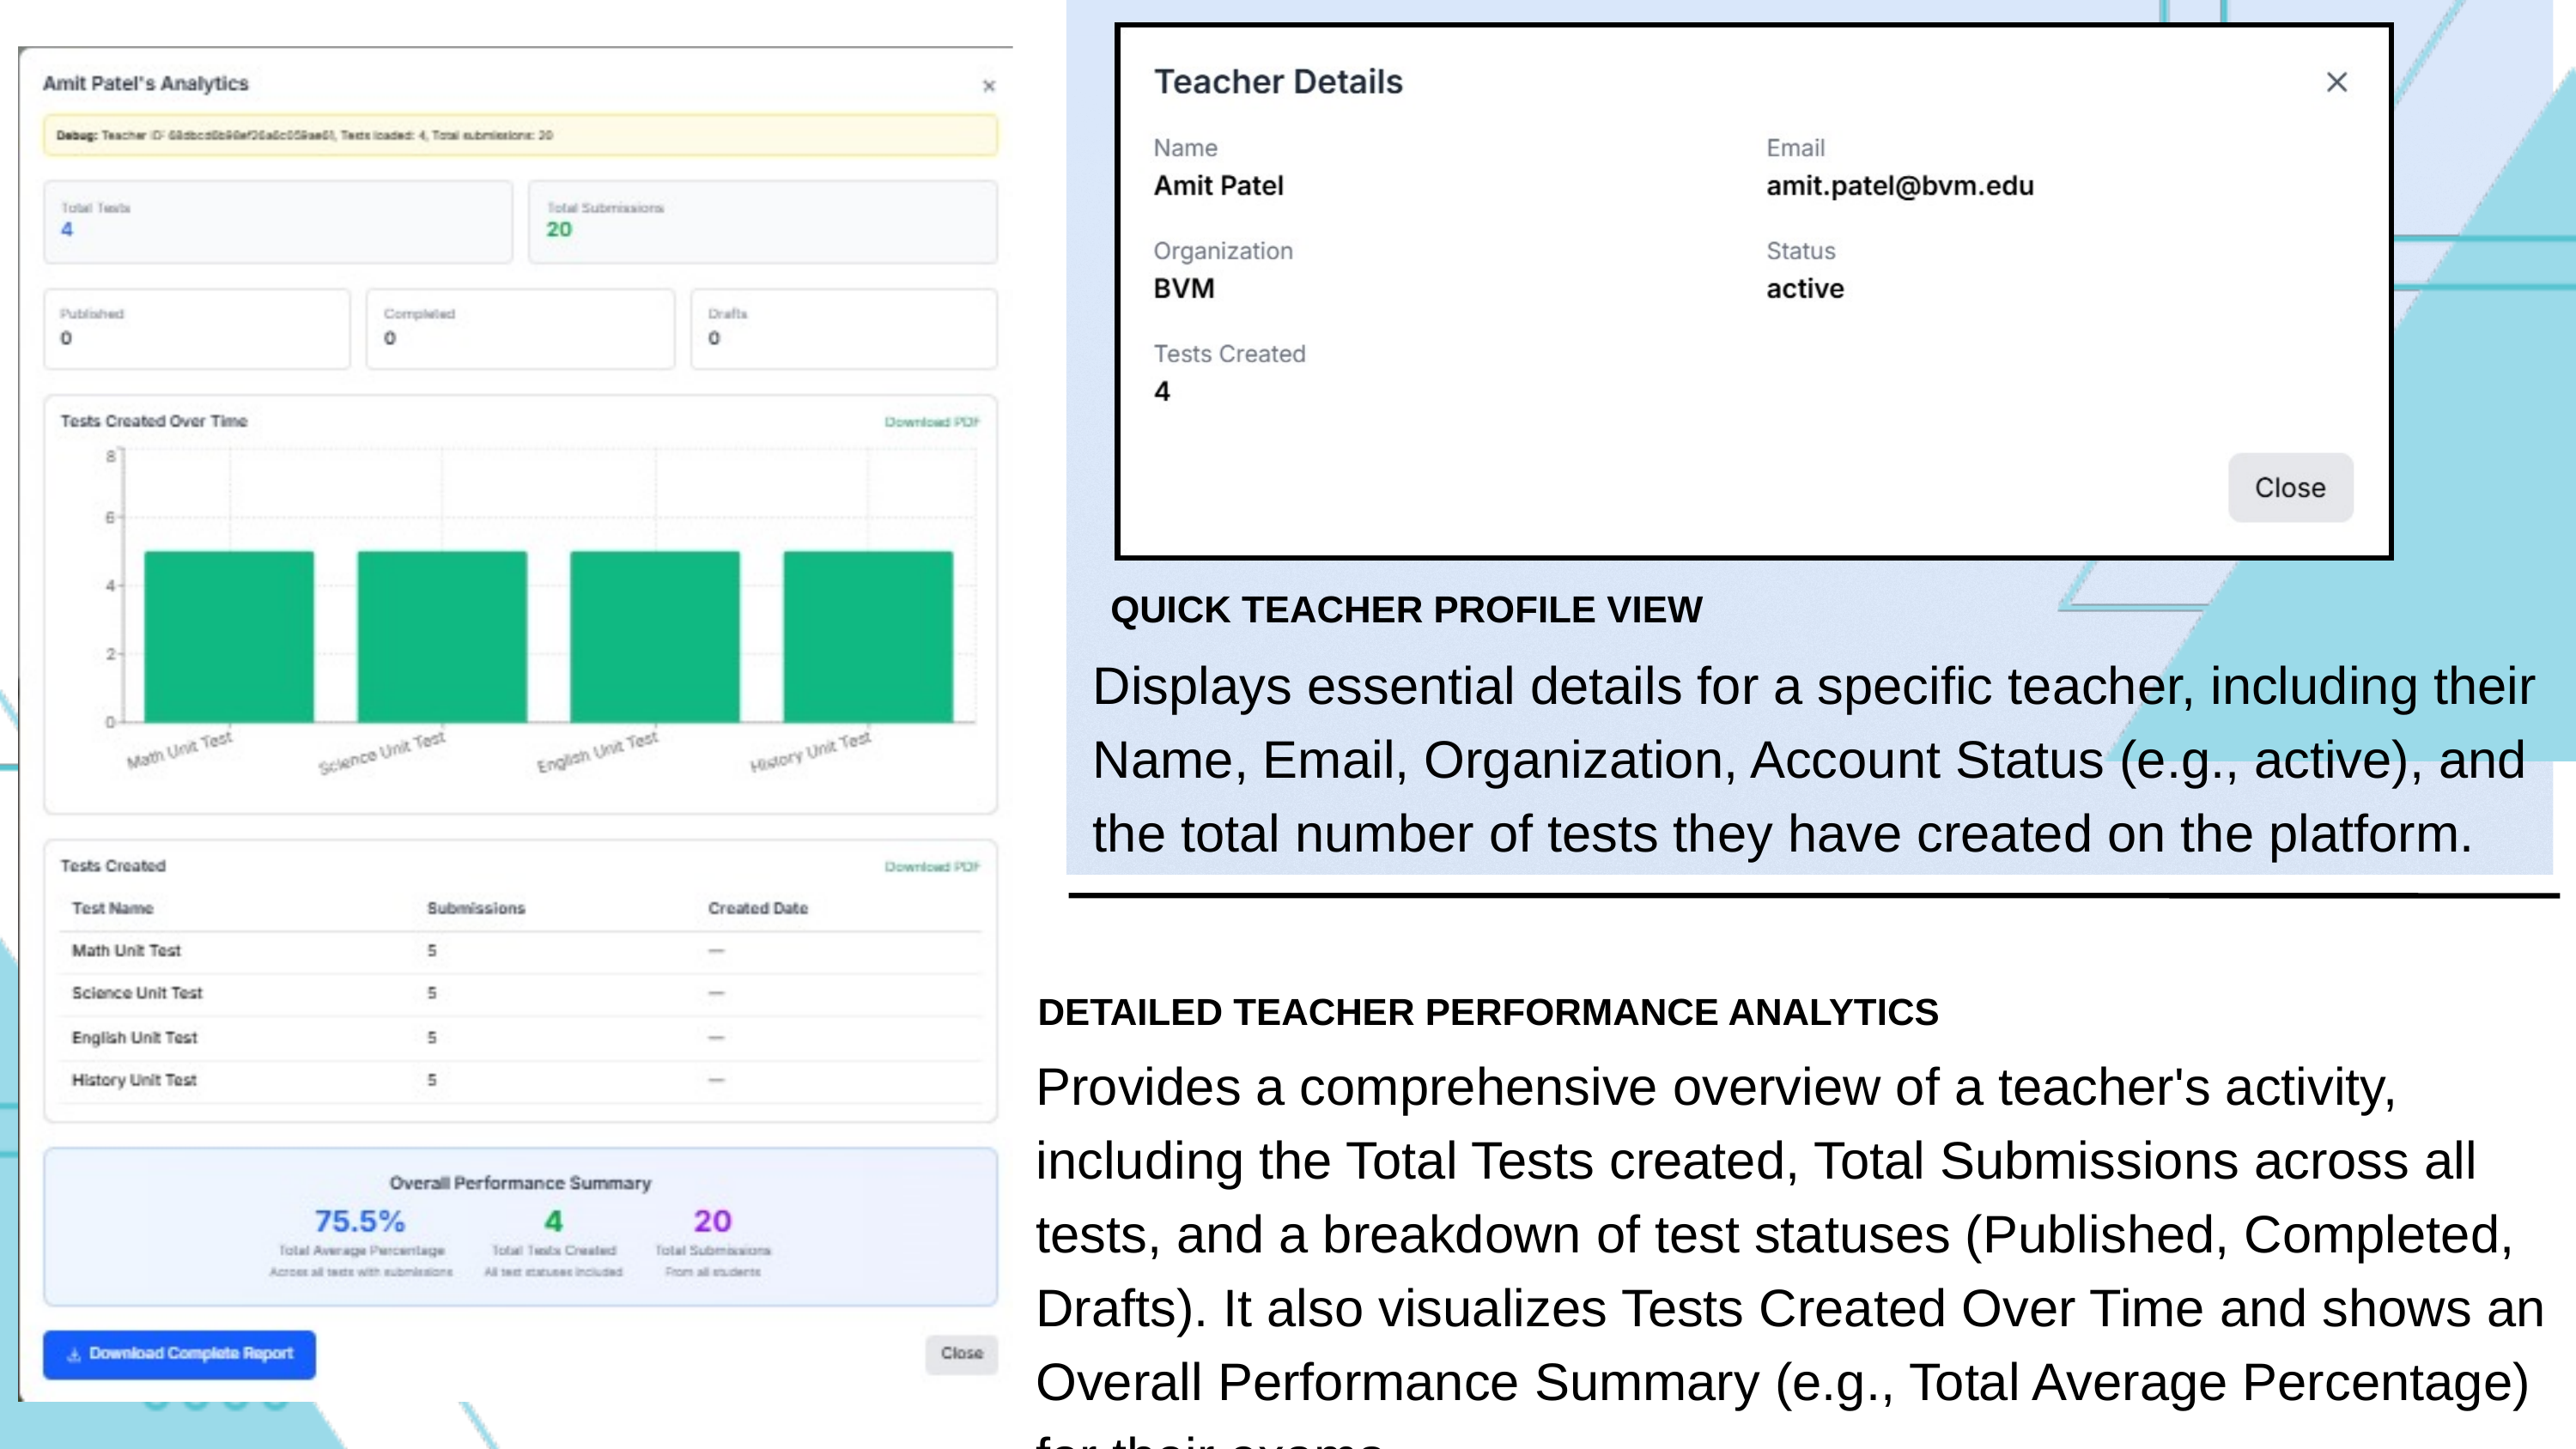

QUICK TEACHER PROFILE VIEW
Displays essential details for a specific teacher, including their Name, Email, Organization, Account Status (e.g., active), and the total number of tests they have created on the platform.

DETAILED TEACHER PERFORMANCE ANALYTICS
Provides a comprehensive overview of a teacher's activity, including the Total Tests created, Total Submissions across all tests, and a breakdown of test statuses (Published, Completed, Drafts). It also visualizes Tests Created Over Time and shows an Overall Performance Summary (e.g., Total Average Percentage) for their exams.